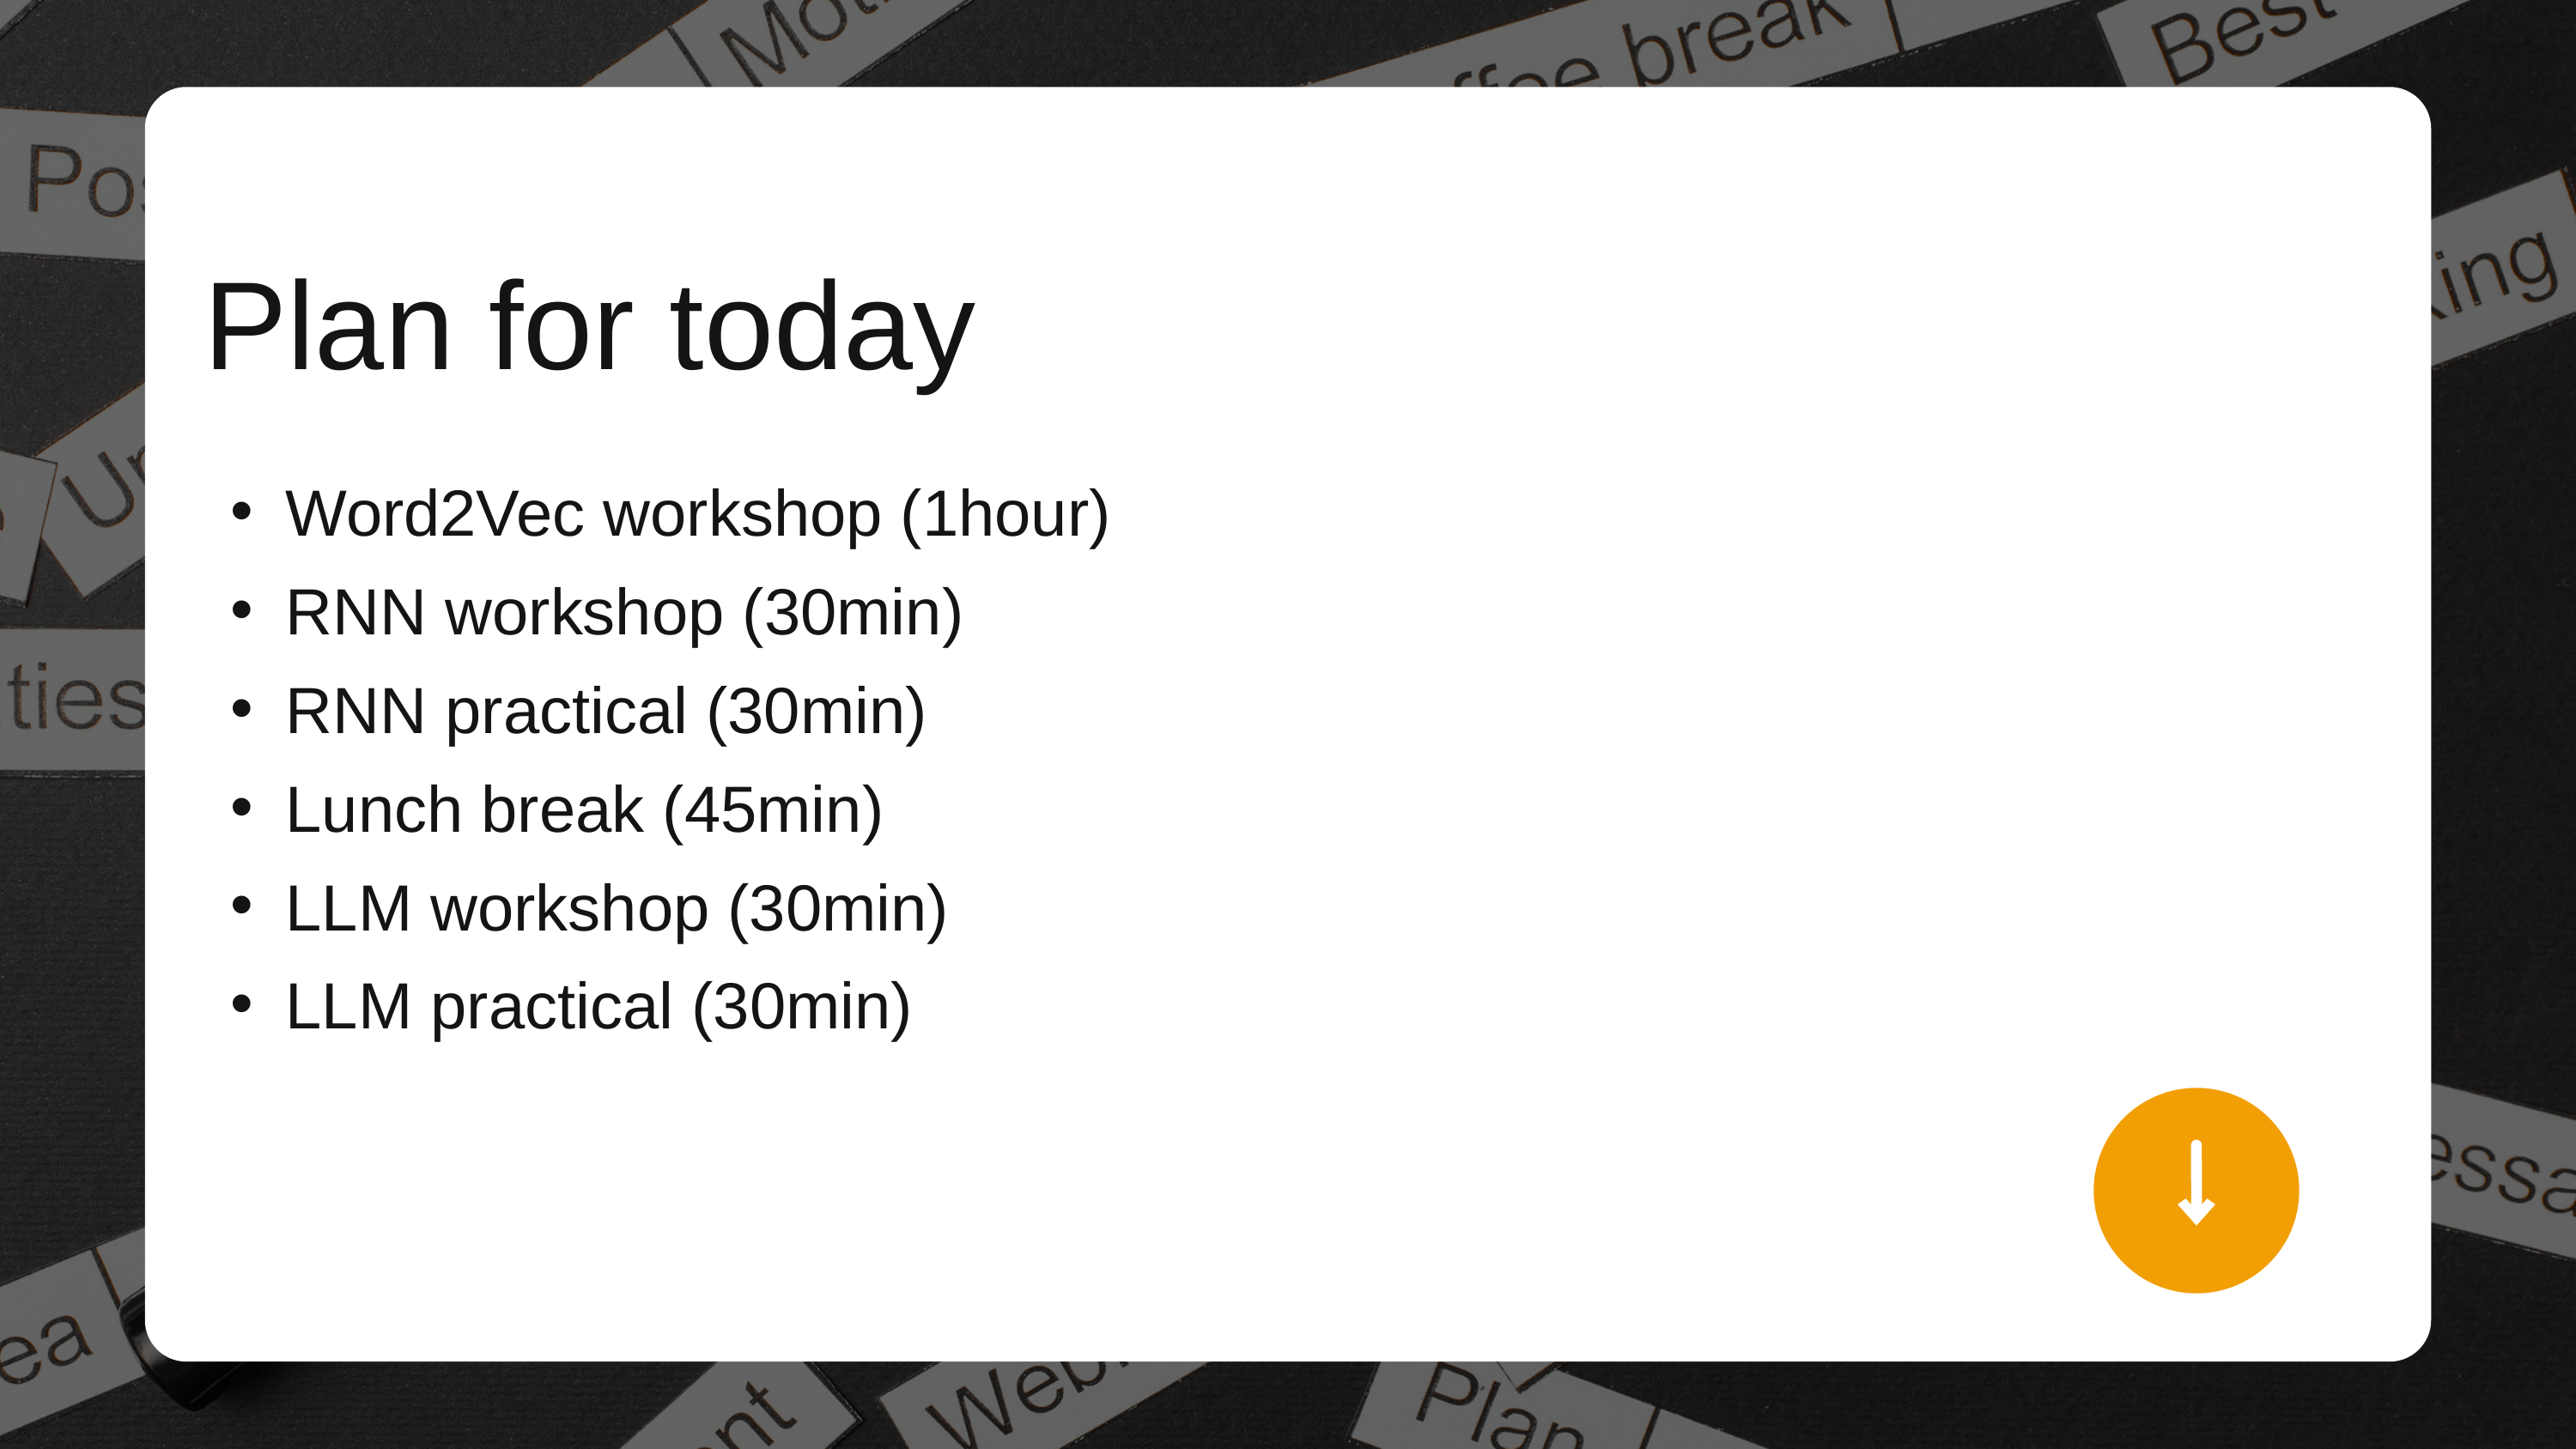

Plan for today
Word2Vec workshop (1hour)
RNN workshop (30min)
RNN practical (30min)
Lunch break (45min)
LLM workshop (30min)
LLM practical (30min)